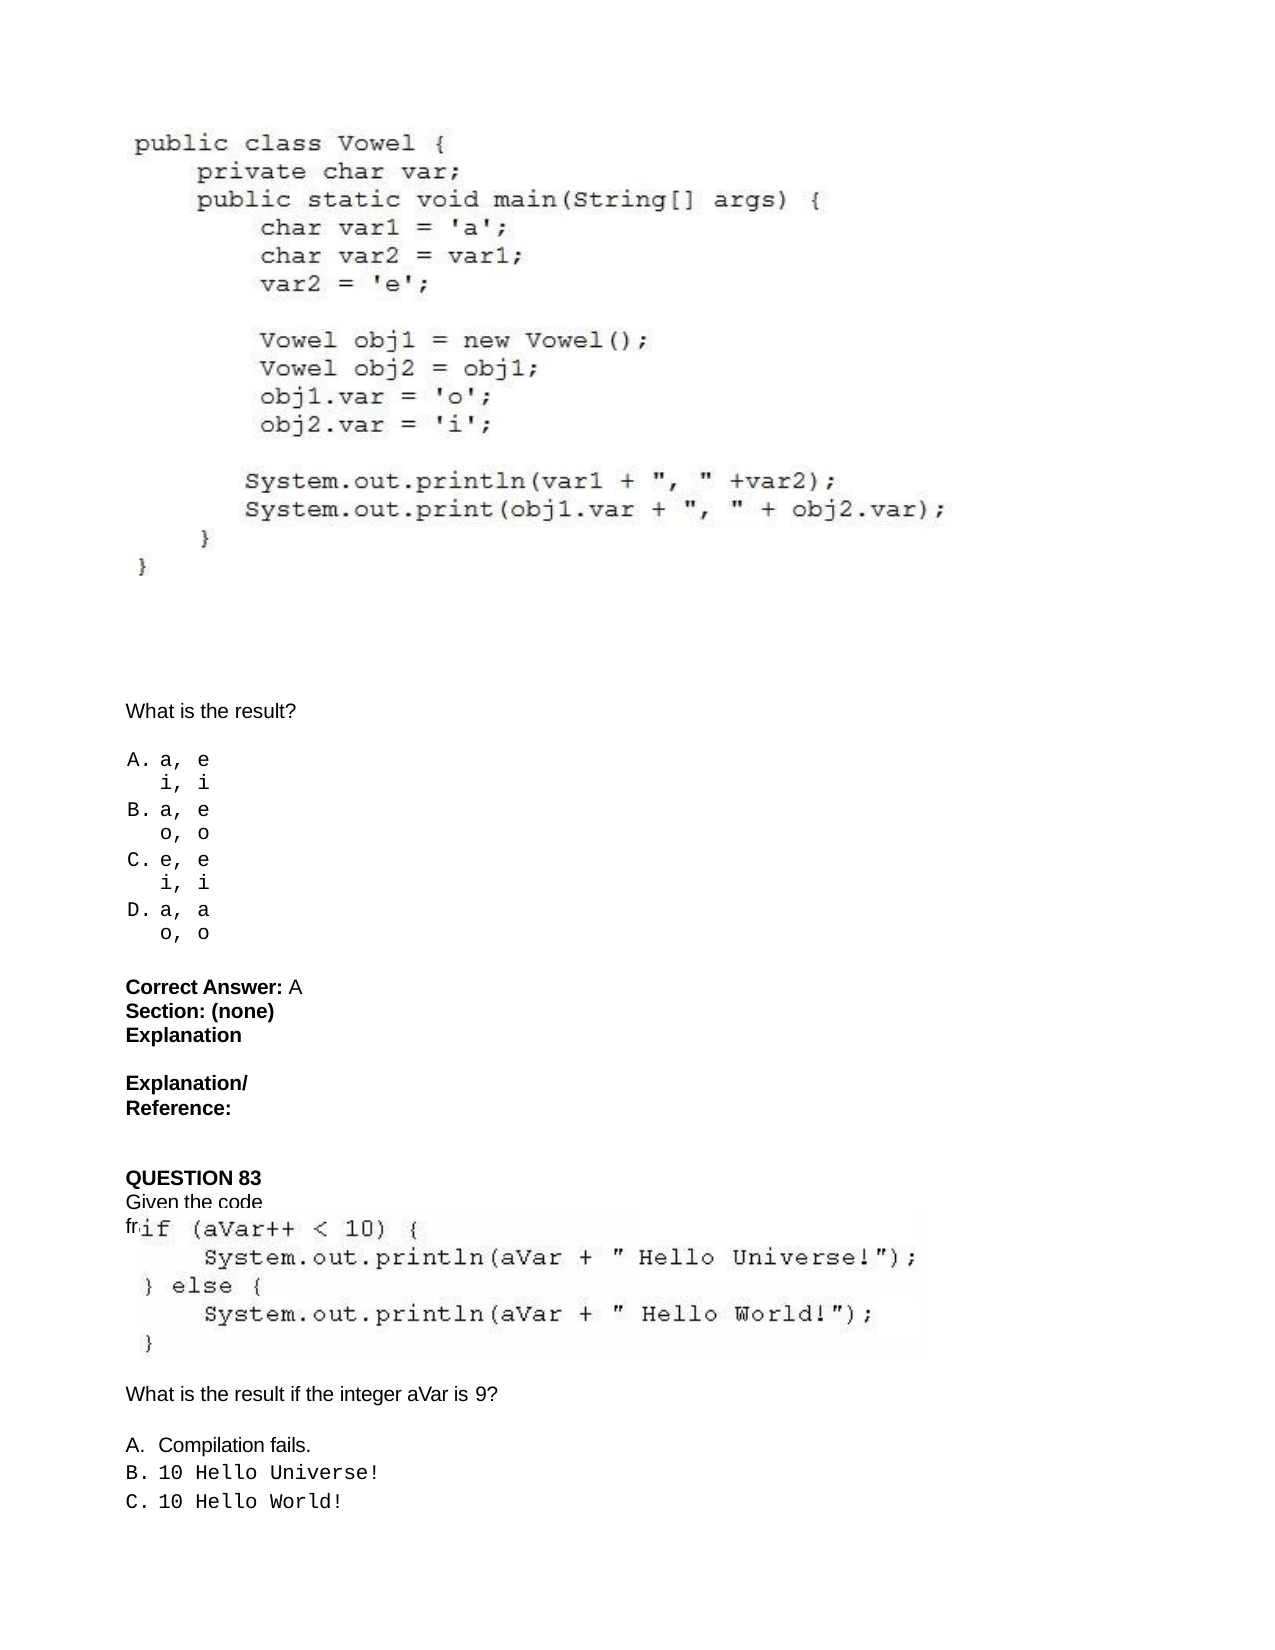

What is the result?

a, e
i, i
a, e
o, o
e, e
i, i
a, a
o, o

Correct Answer: A  Section: (none)  Explanation

Explanation/Reference:

QUESTION 83
Given the code fragment:

What is the result if the integer aVar is 9?

Compilation fails.
10 Hello Universe!
10 Hello World!